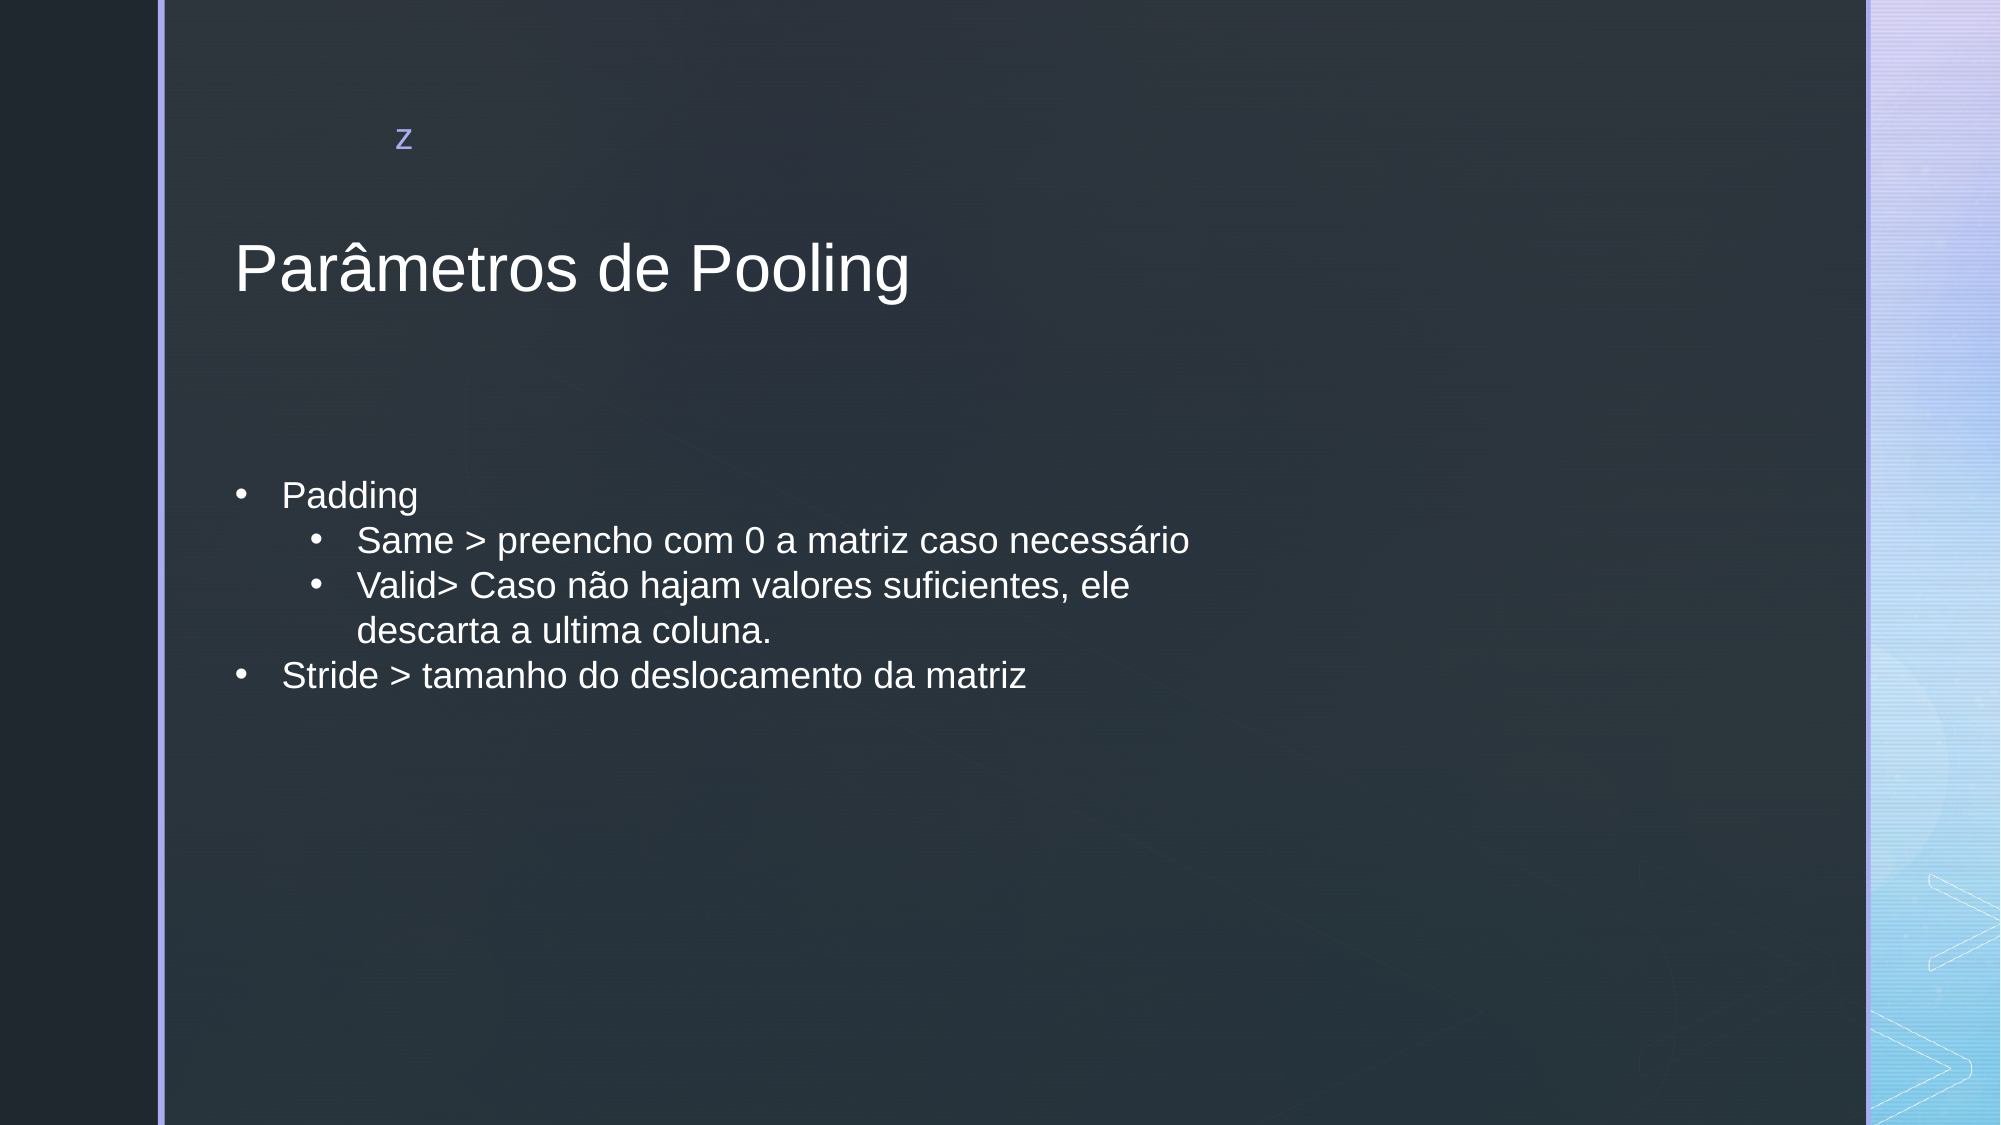

Parâmetros de Pooling
Padding
Same > preencho com 0 a matriz caso necessário
Valid> Caso não hajam valores suficientes, ele descarta a ultima coluna.
Stride > tamanho do deslocamento da matriz